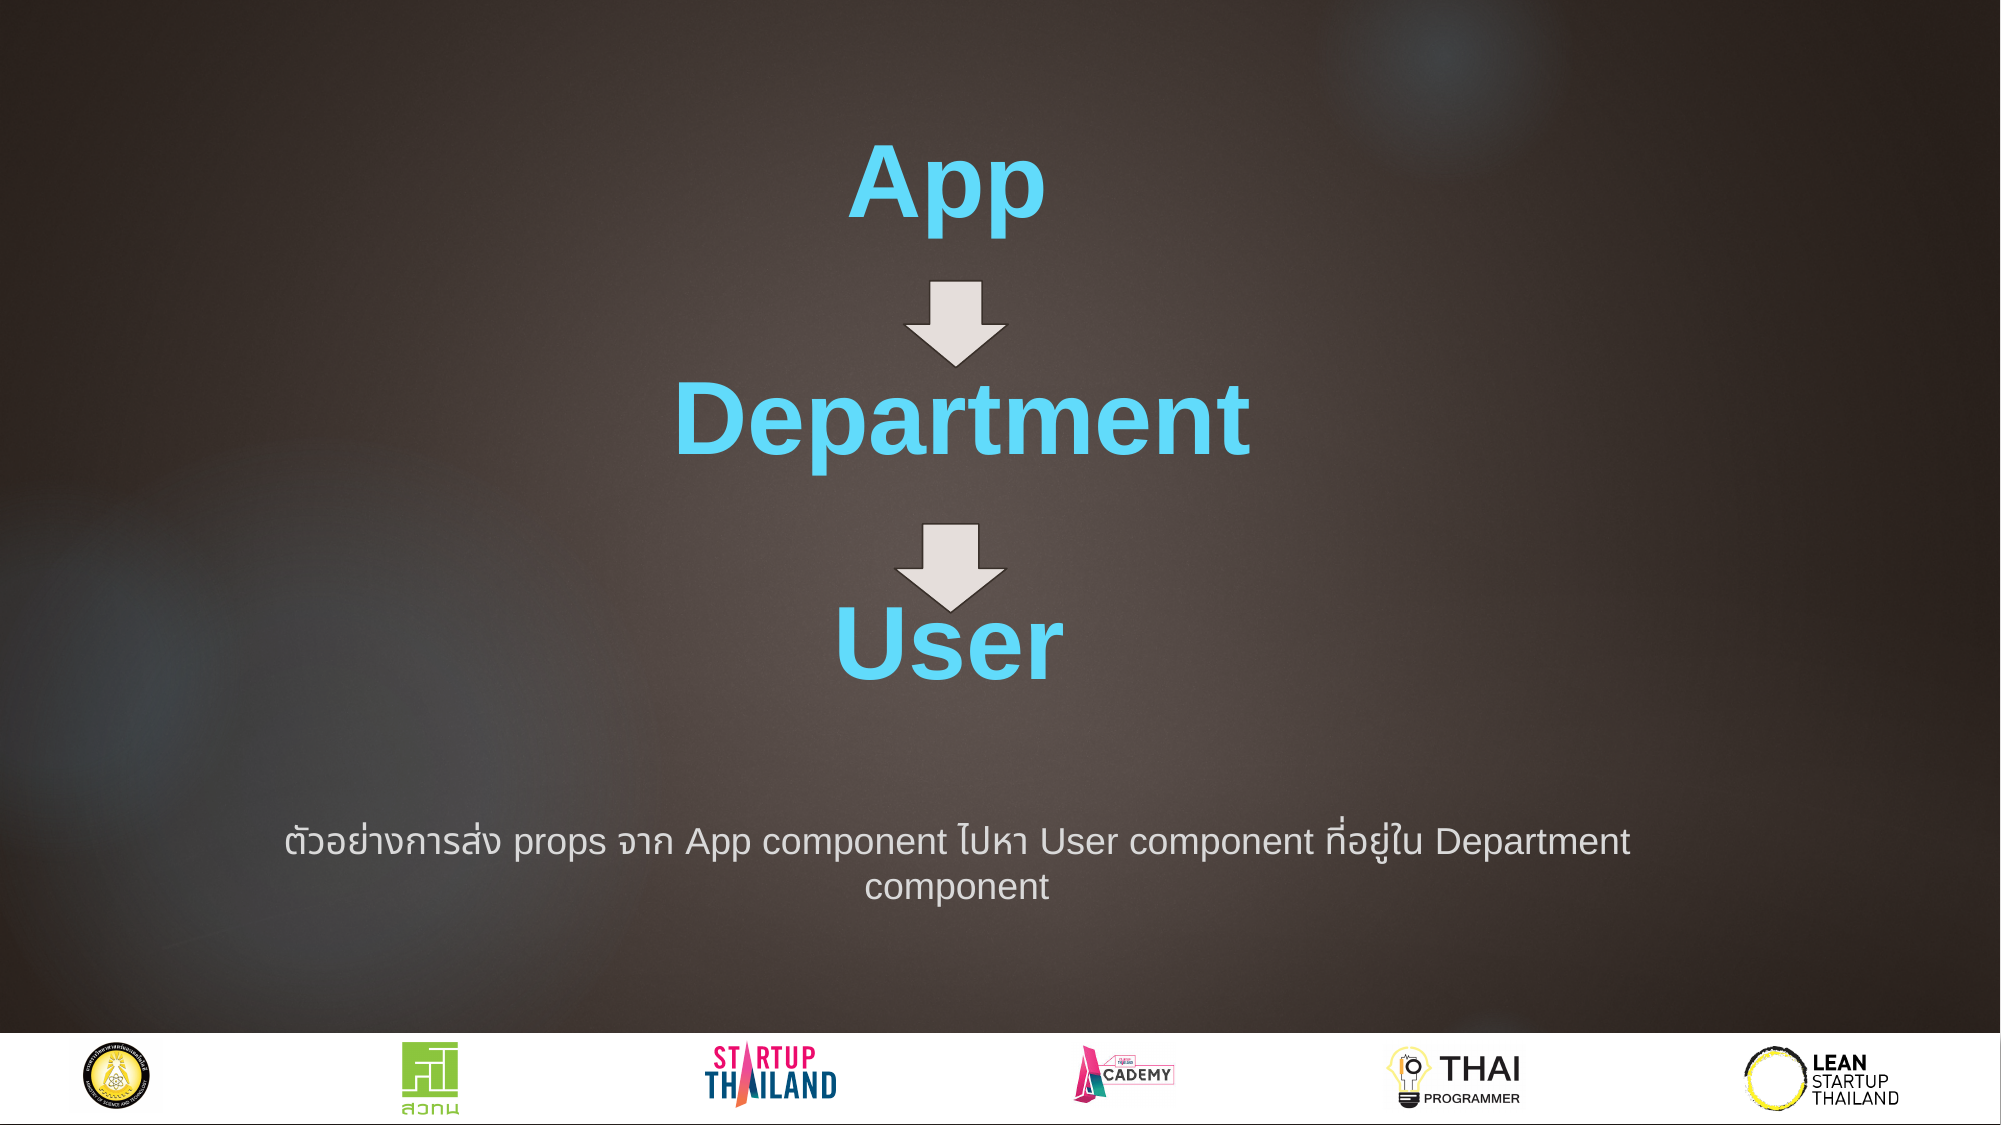

App

Department

User

ตัวอย่างการส่ง props จาก App component ไปหา User component ที่อยู่ใน Department component